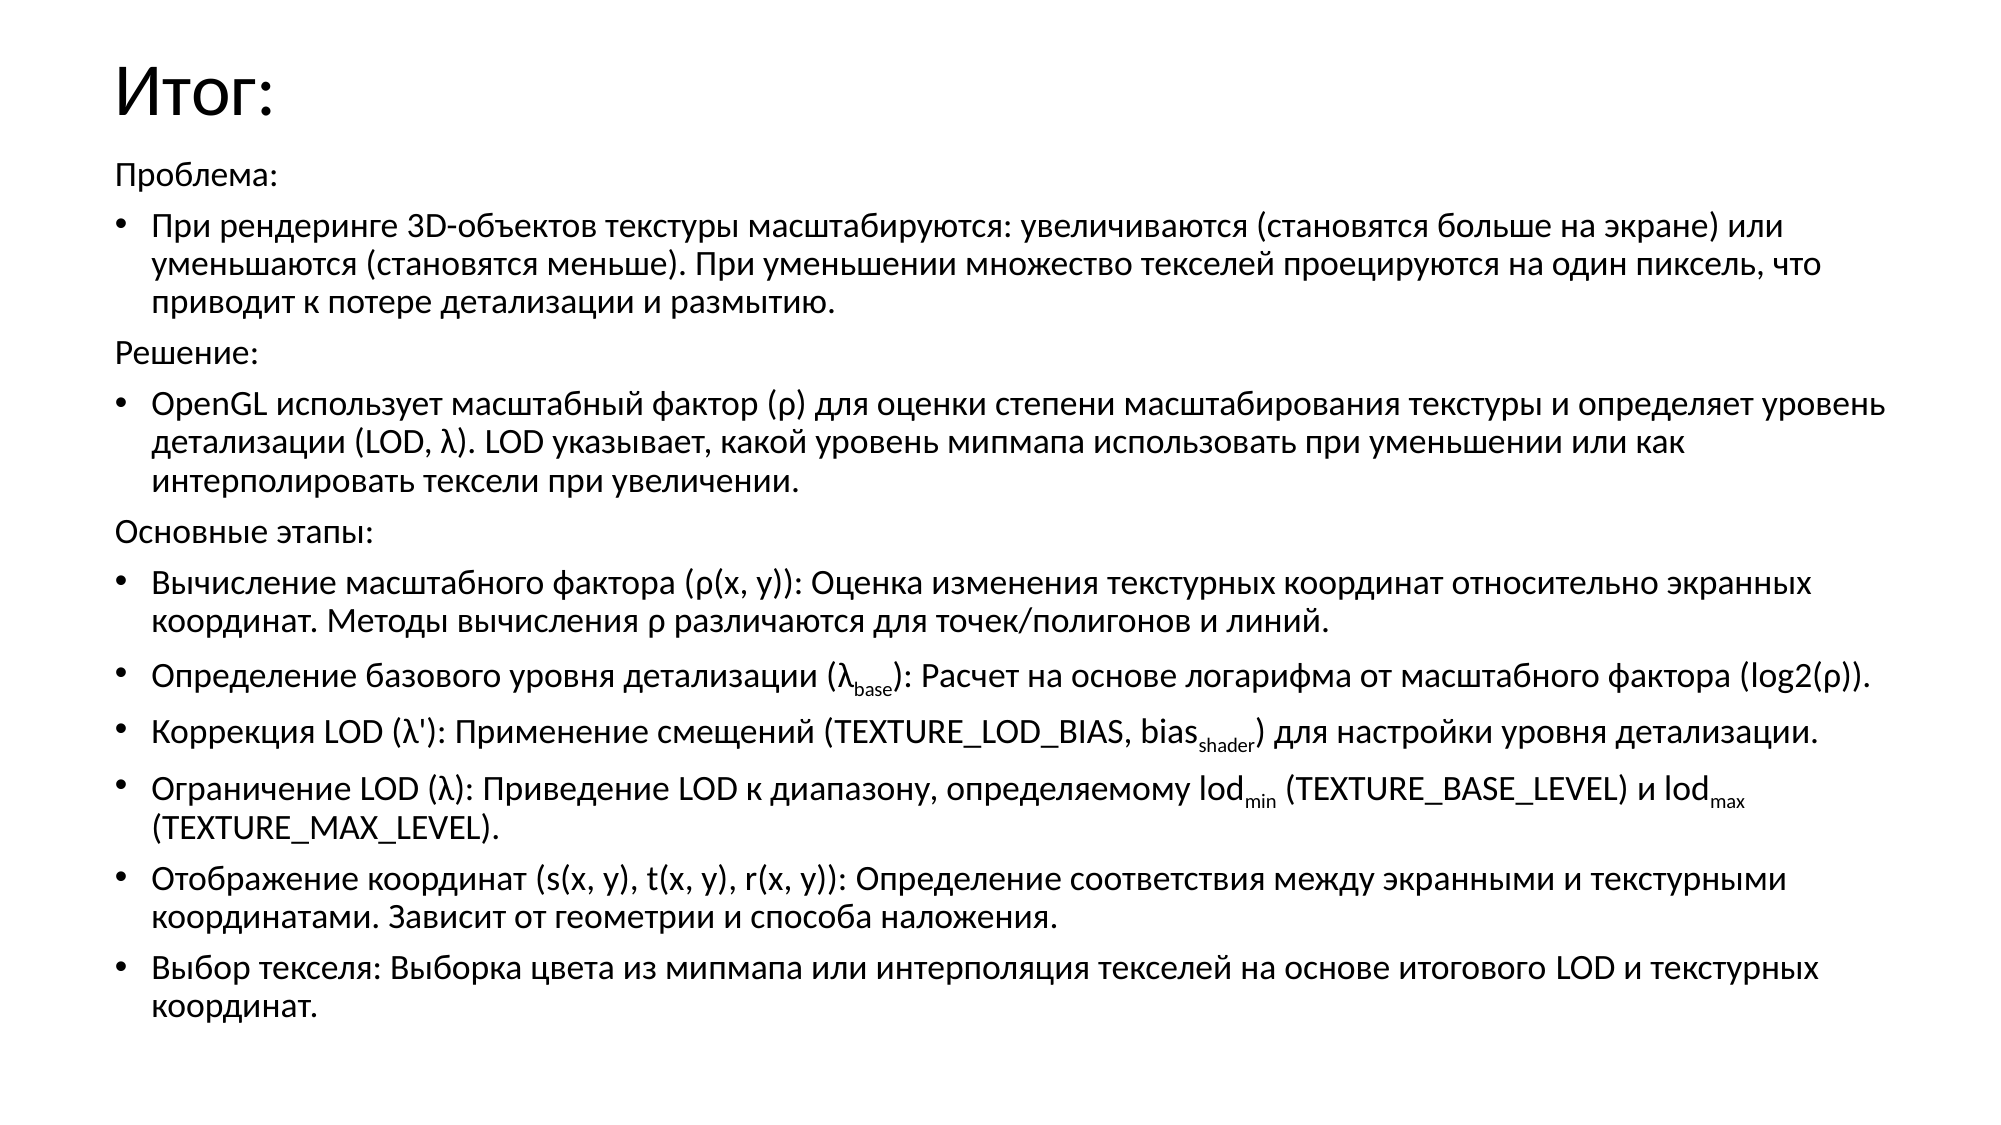

# Итог:
Проблема:
При рендеринге 3D-объектов текстуры масштабируются: увеличиваются (становятся больше на экране) или уменьшаются (становятся меньше). При уменьшении множество текселей проецируются на один пиксель, что приводит к потере детализации и размытию.
Решение:
OpenGL использует масштабный фактор (ρ) для оценки степени масштабирования текстуры и определяет уровень детализации (LOD, λ). LOD указывает, какой уровень мипмапа использовать при уменьшении или как интерполировать тексели при увеличении.
Основные этапы:
Вычисление масштабного фактора (ρ(x, y)): Оценка изменения текстурных координат относительно экранных координат. Методы вычисления ρ различаются для точек/полигонов и линий.
Определение базового уровня детализации (λbase): Расчет на основе логарифма от масштабного фактора (log2(ρ)).
Коррекция LOD (λ'): Применение смещений (TEXTURE_LOD_BIAS, biasshader) для настройки уровня детализации.
Ограничение LOD (λ): Приведение LOD к диапазону, определяемому lodmin (TEXTURE_BASE_LEVEL) и lodmax (TEXTURE_MAX_LEVEL).
Отображение координат (s(x, y), t(x, y), r(x, y)): Определение соответствия между экранными и текстурными координатами. Зависит от геометрии и способа наложения.
Выбор текселя: Выборка цвета из мипмапа или интерполяция текселей на основе итогового LOD и текстурных координат.